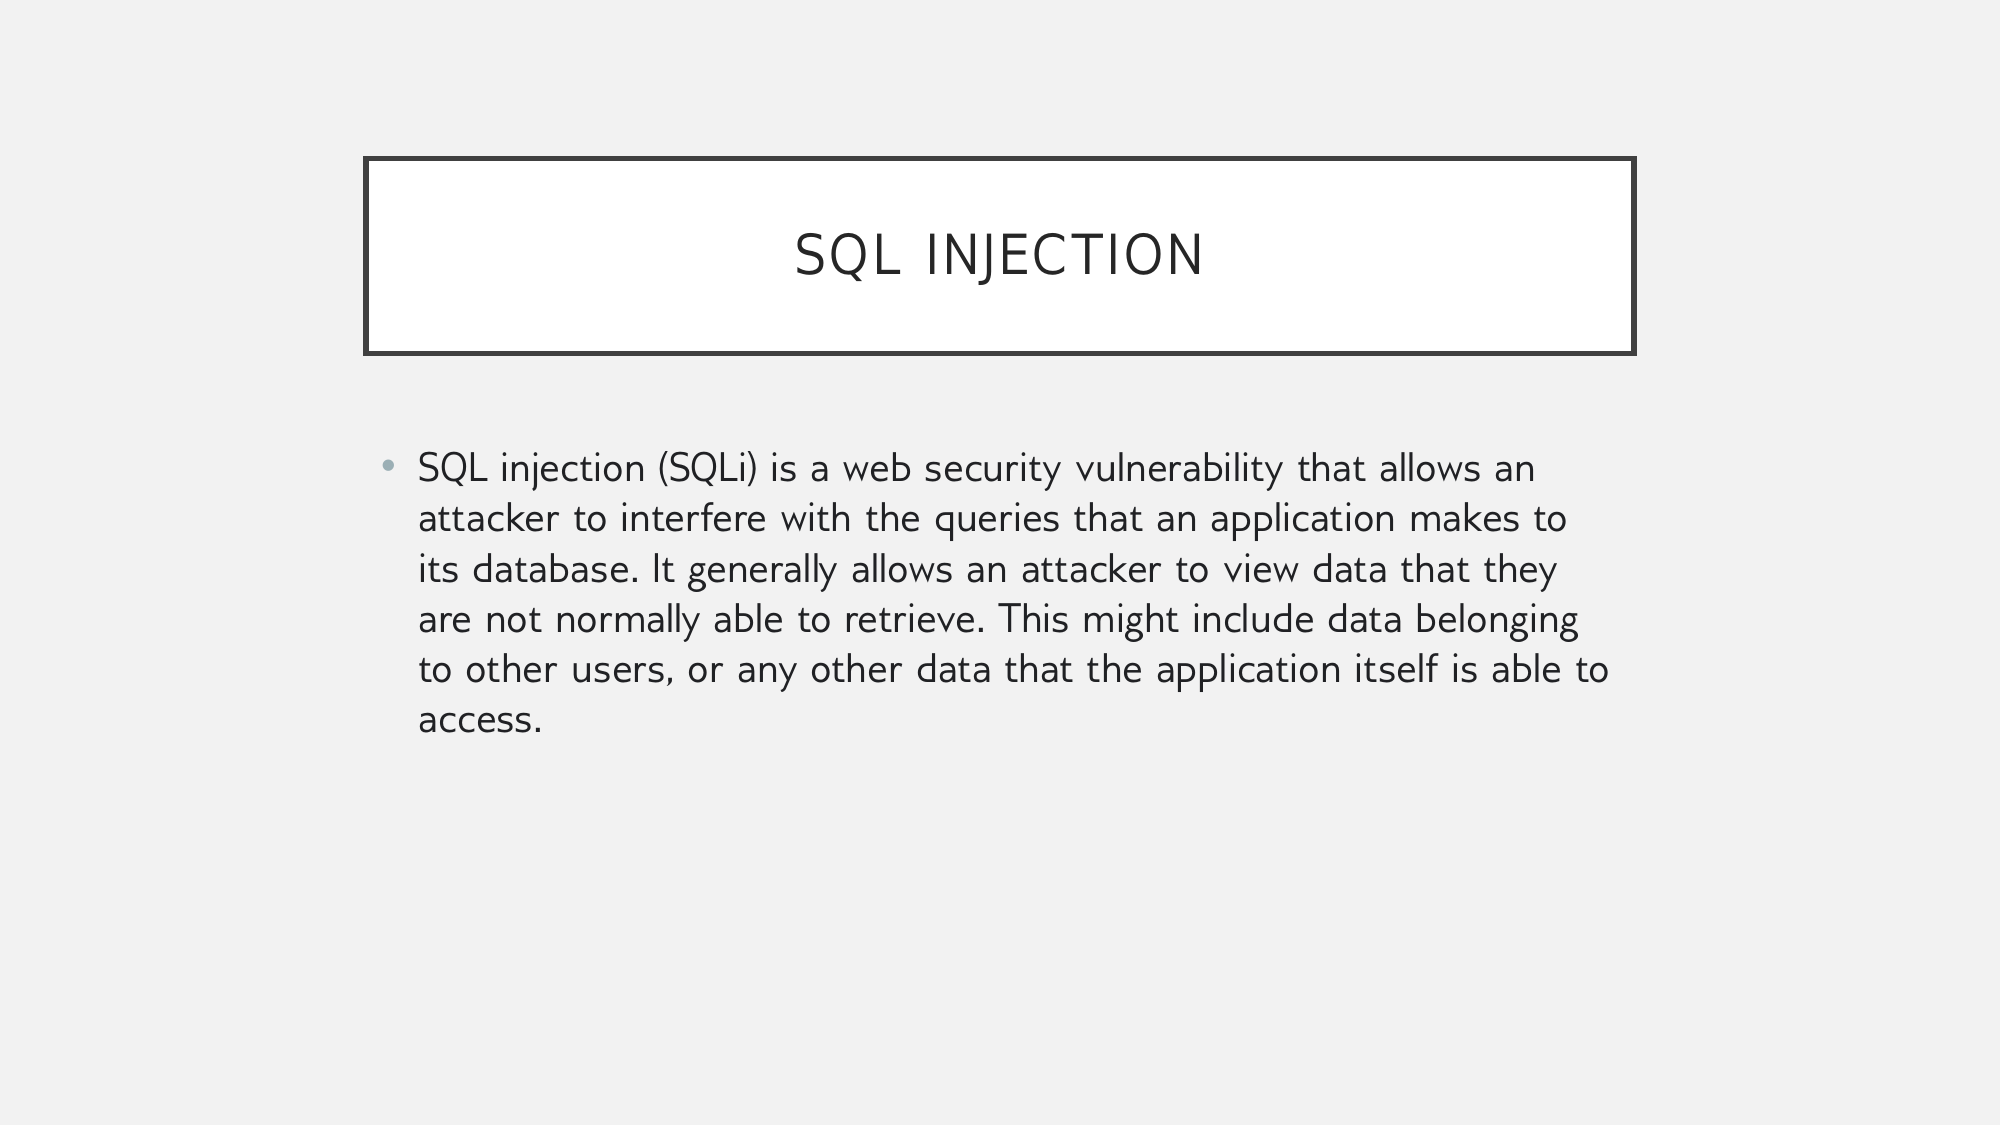

# SQL injection
SQL injection (SQLi) is a web security vulnerability that allows an attacker to interfere with the queries that an application makes to its database. It generally allows an attacker to view data that they are not normally able to retrieve. This might include data belonging to other users, or any other data that the application itself is able to access.